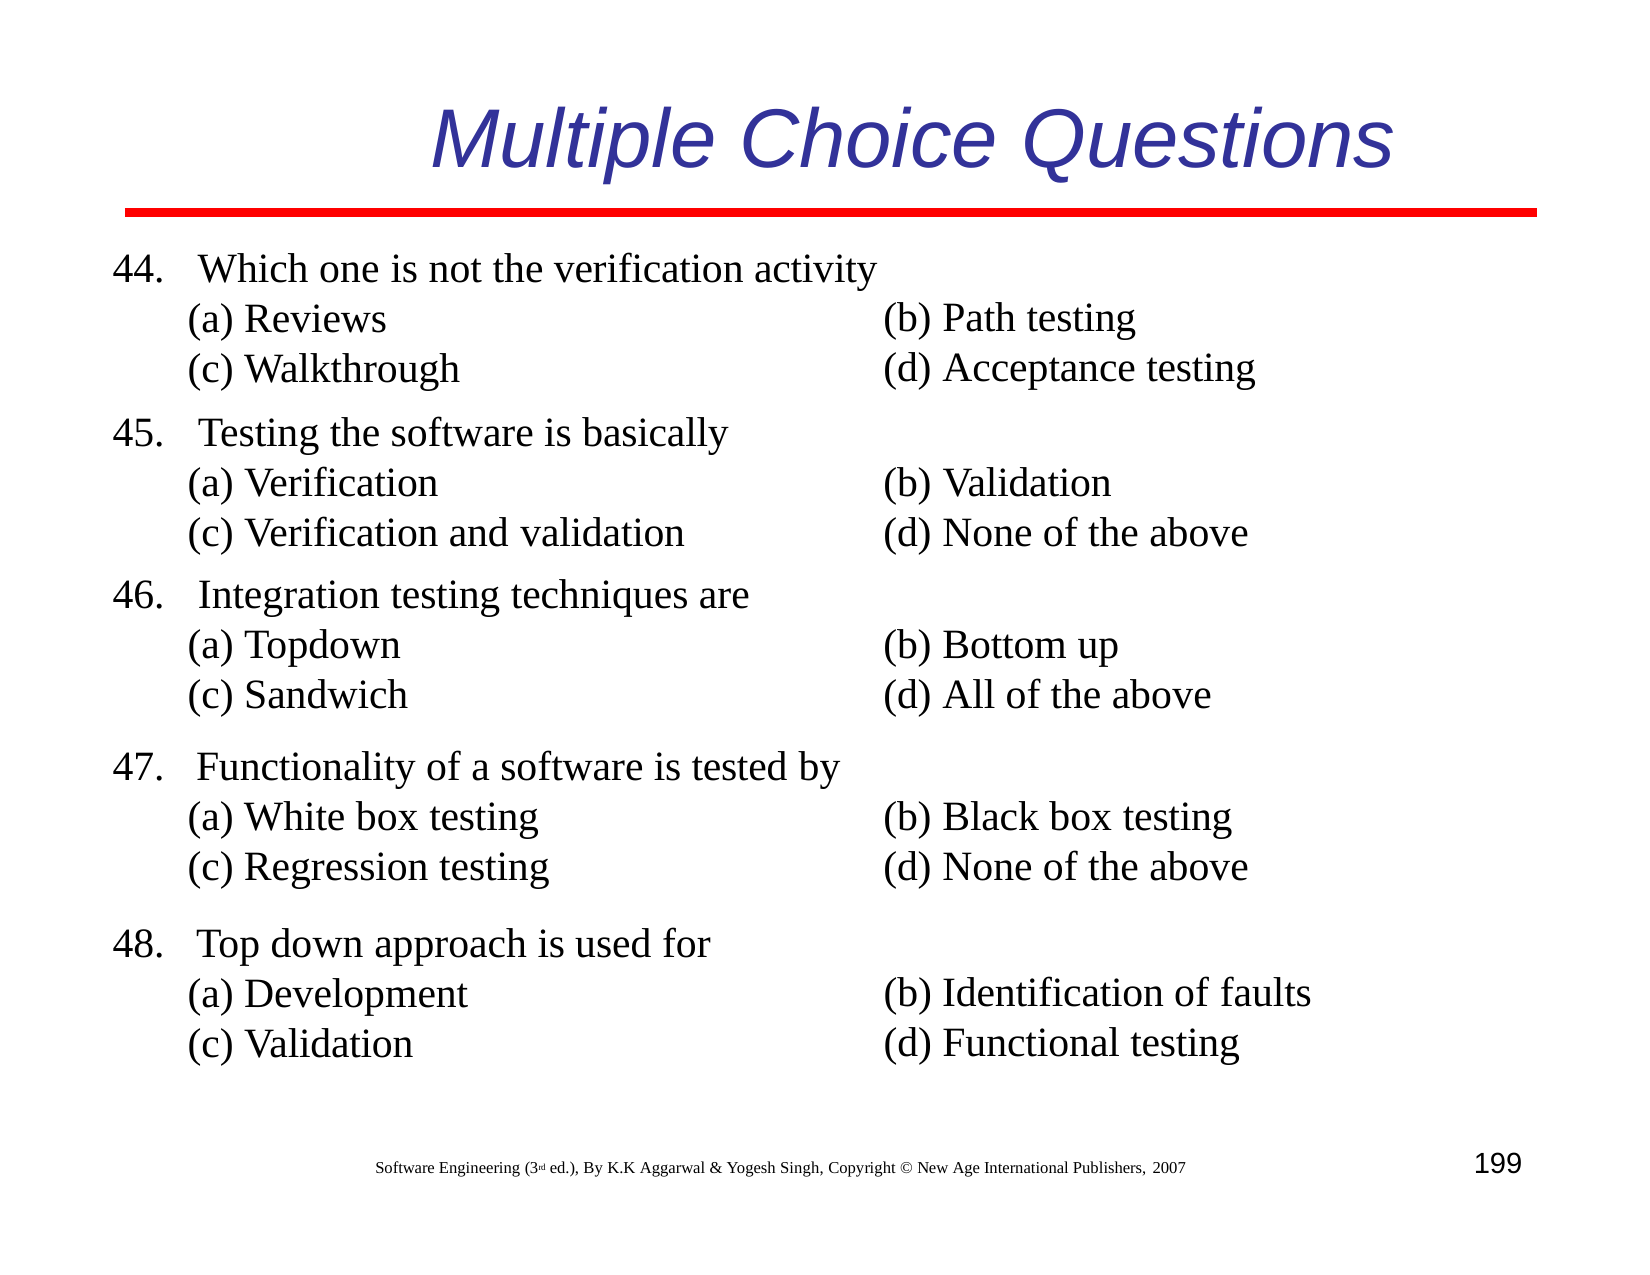

# Multiple Choice Questions

Which one is not the verification activity
Reviews
(c) Walkthrough
Testing the software is basically
Verification
(c) Verification and validation
Integration testing techniques are
Topdown
(c) Sandwich
Functionality of a software is tested by
White box testing
(c) Regression testing
Top down approach is used for
Development
(c) Validation
(b) Path testing
(d) Acceptance testing
(b) Validation
(d) None of the above
(b) Bottom up
(d) All of the above
(b) Black box testing
(d) None of the above
(b) Identification of faults
(d) Functional testing
199
Software Engineering (3rd  ed.), By K.K Aggarwal & Yogesh Singh, Copyright © New Age International Publishers, 2007